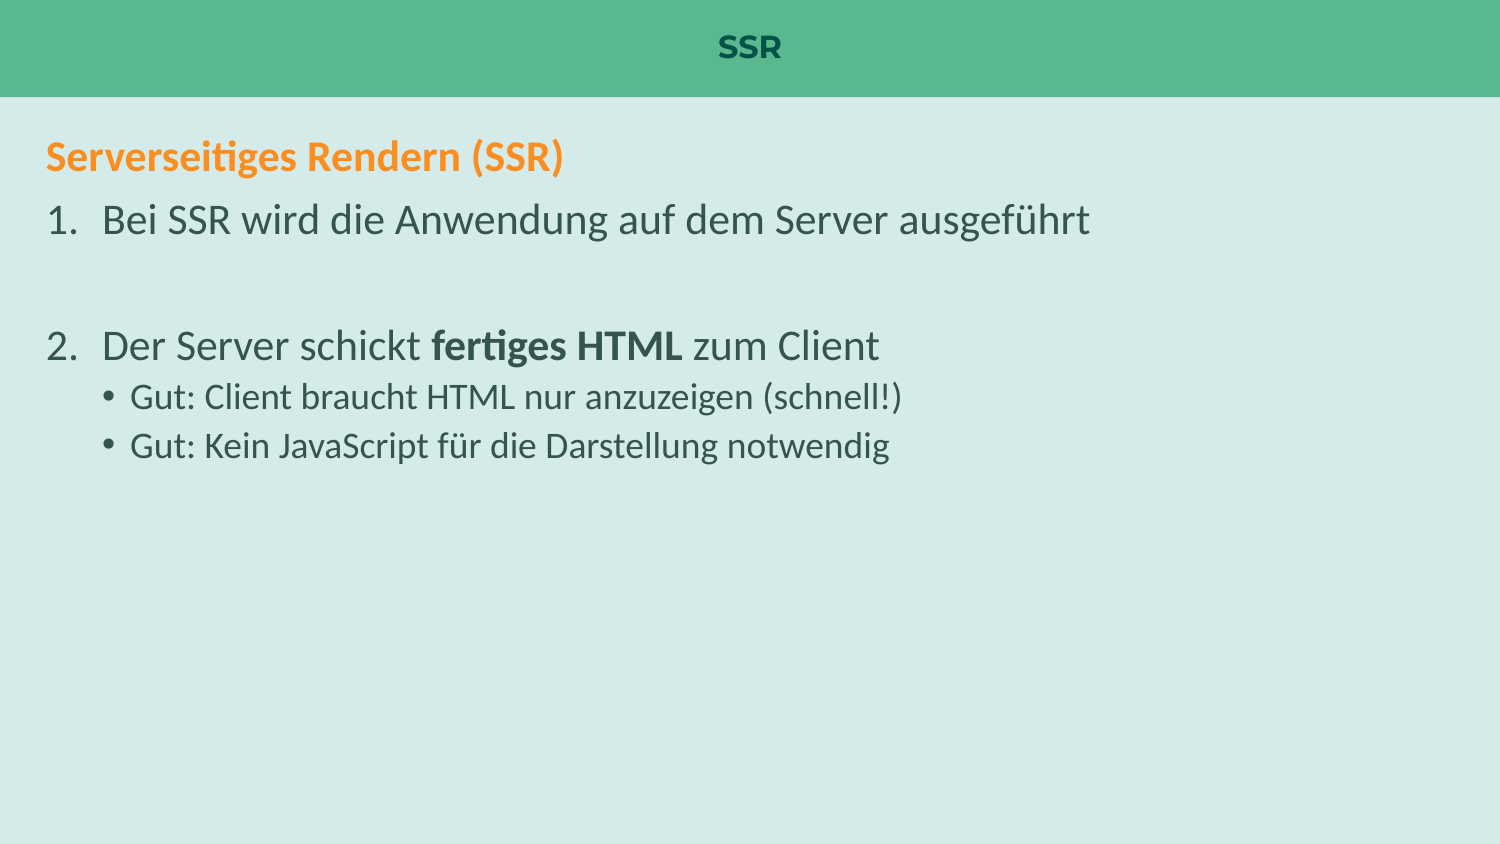

# SSR
Serverseitiges Rendern (SSR)
Bei SSR wird die Anwendung auf dem Server ausgeführt

Der Server schickt fertiges HTML zum Client
Gut: Client braucht HTML nur anzuzeigen (schnell!)
Gut: Kein JavaScript für die Darstellung notwendig